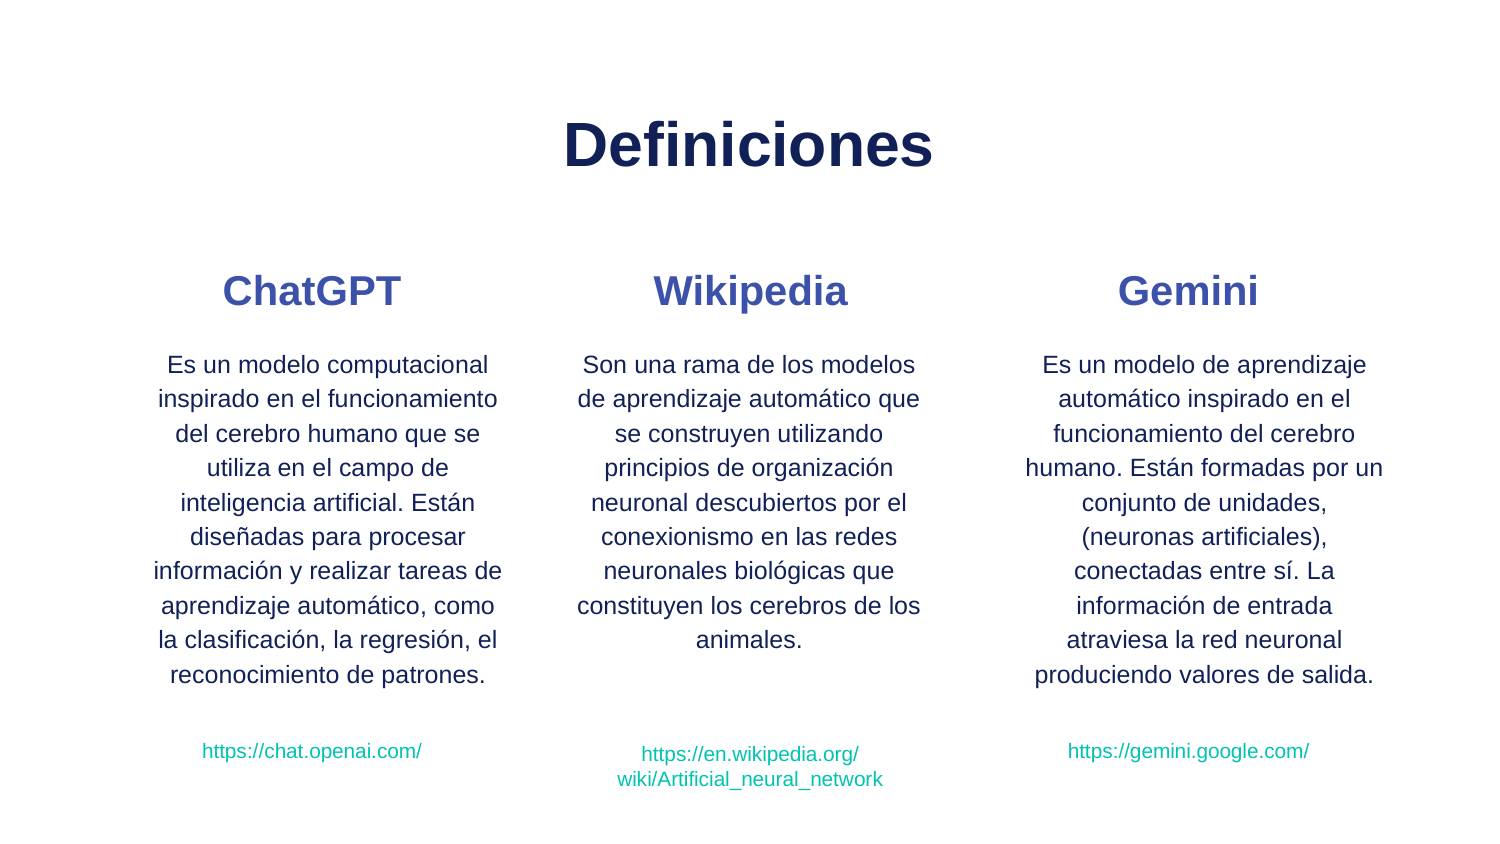

# Definiciones
ChatGPT
Wikipedia
Gemini
Son una rama de los modelos de aprendizaje automático que se construyen utilizando principios de organización neuronal descubiertos por el conexionismo en las redes neuronales biológicas que constituyen los cerebros de los animales.
Es un modelo computacional inspirado en el funcionamiento del cerebro humano que se utiliza en el campo de inteligencia artificial. Están diseñadas para procesar información y realizar tareas de aprendizaje automático, como la clasificación, la regresión, el reconocimiento de patrones.
Es un modelo de aprendizaje automático inspirado en el funcionamiento del cerebro humano. Están formadas por un conjunto de unidades, (neuronas artificiales), conectadas entre sí. La información de entrada atraviesa la red neuronal produciendo valores de salida.
https://chat.openai.com/
https://en.wikipedia.org/wiki/Artificial_neural_network
https://gemini.google.com/